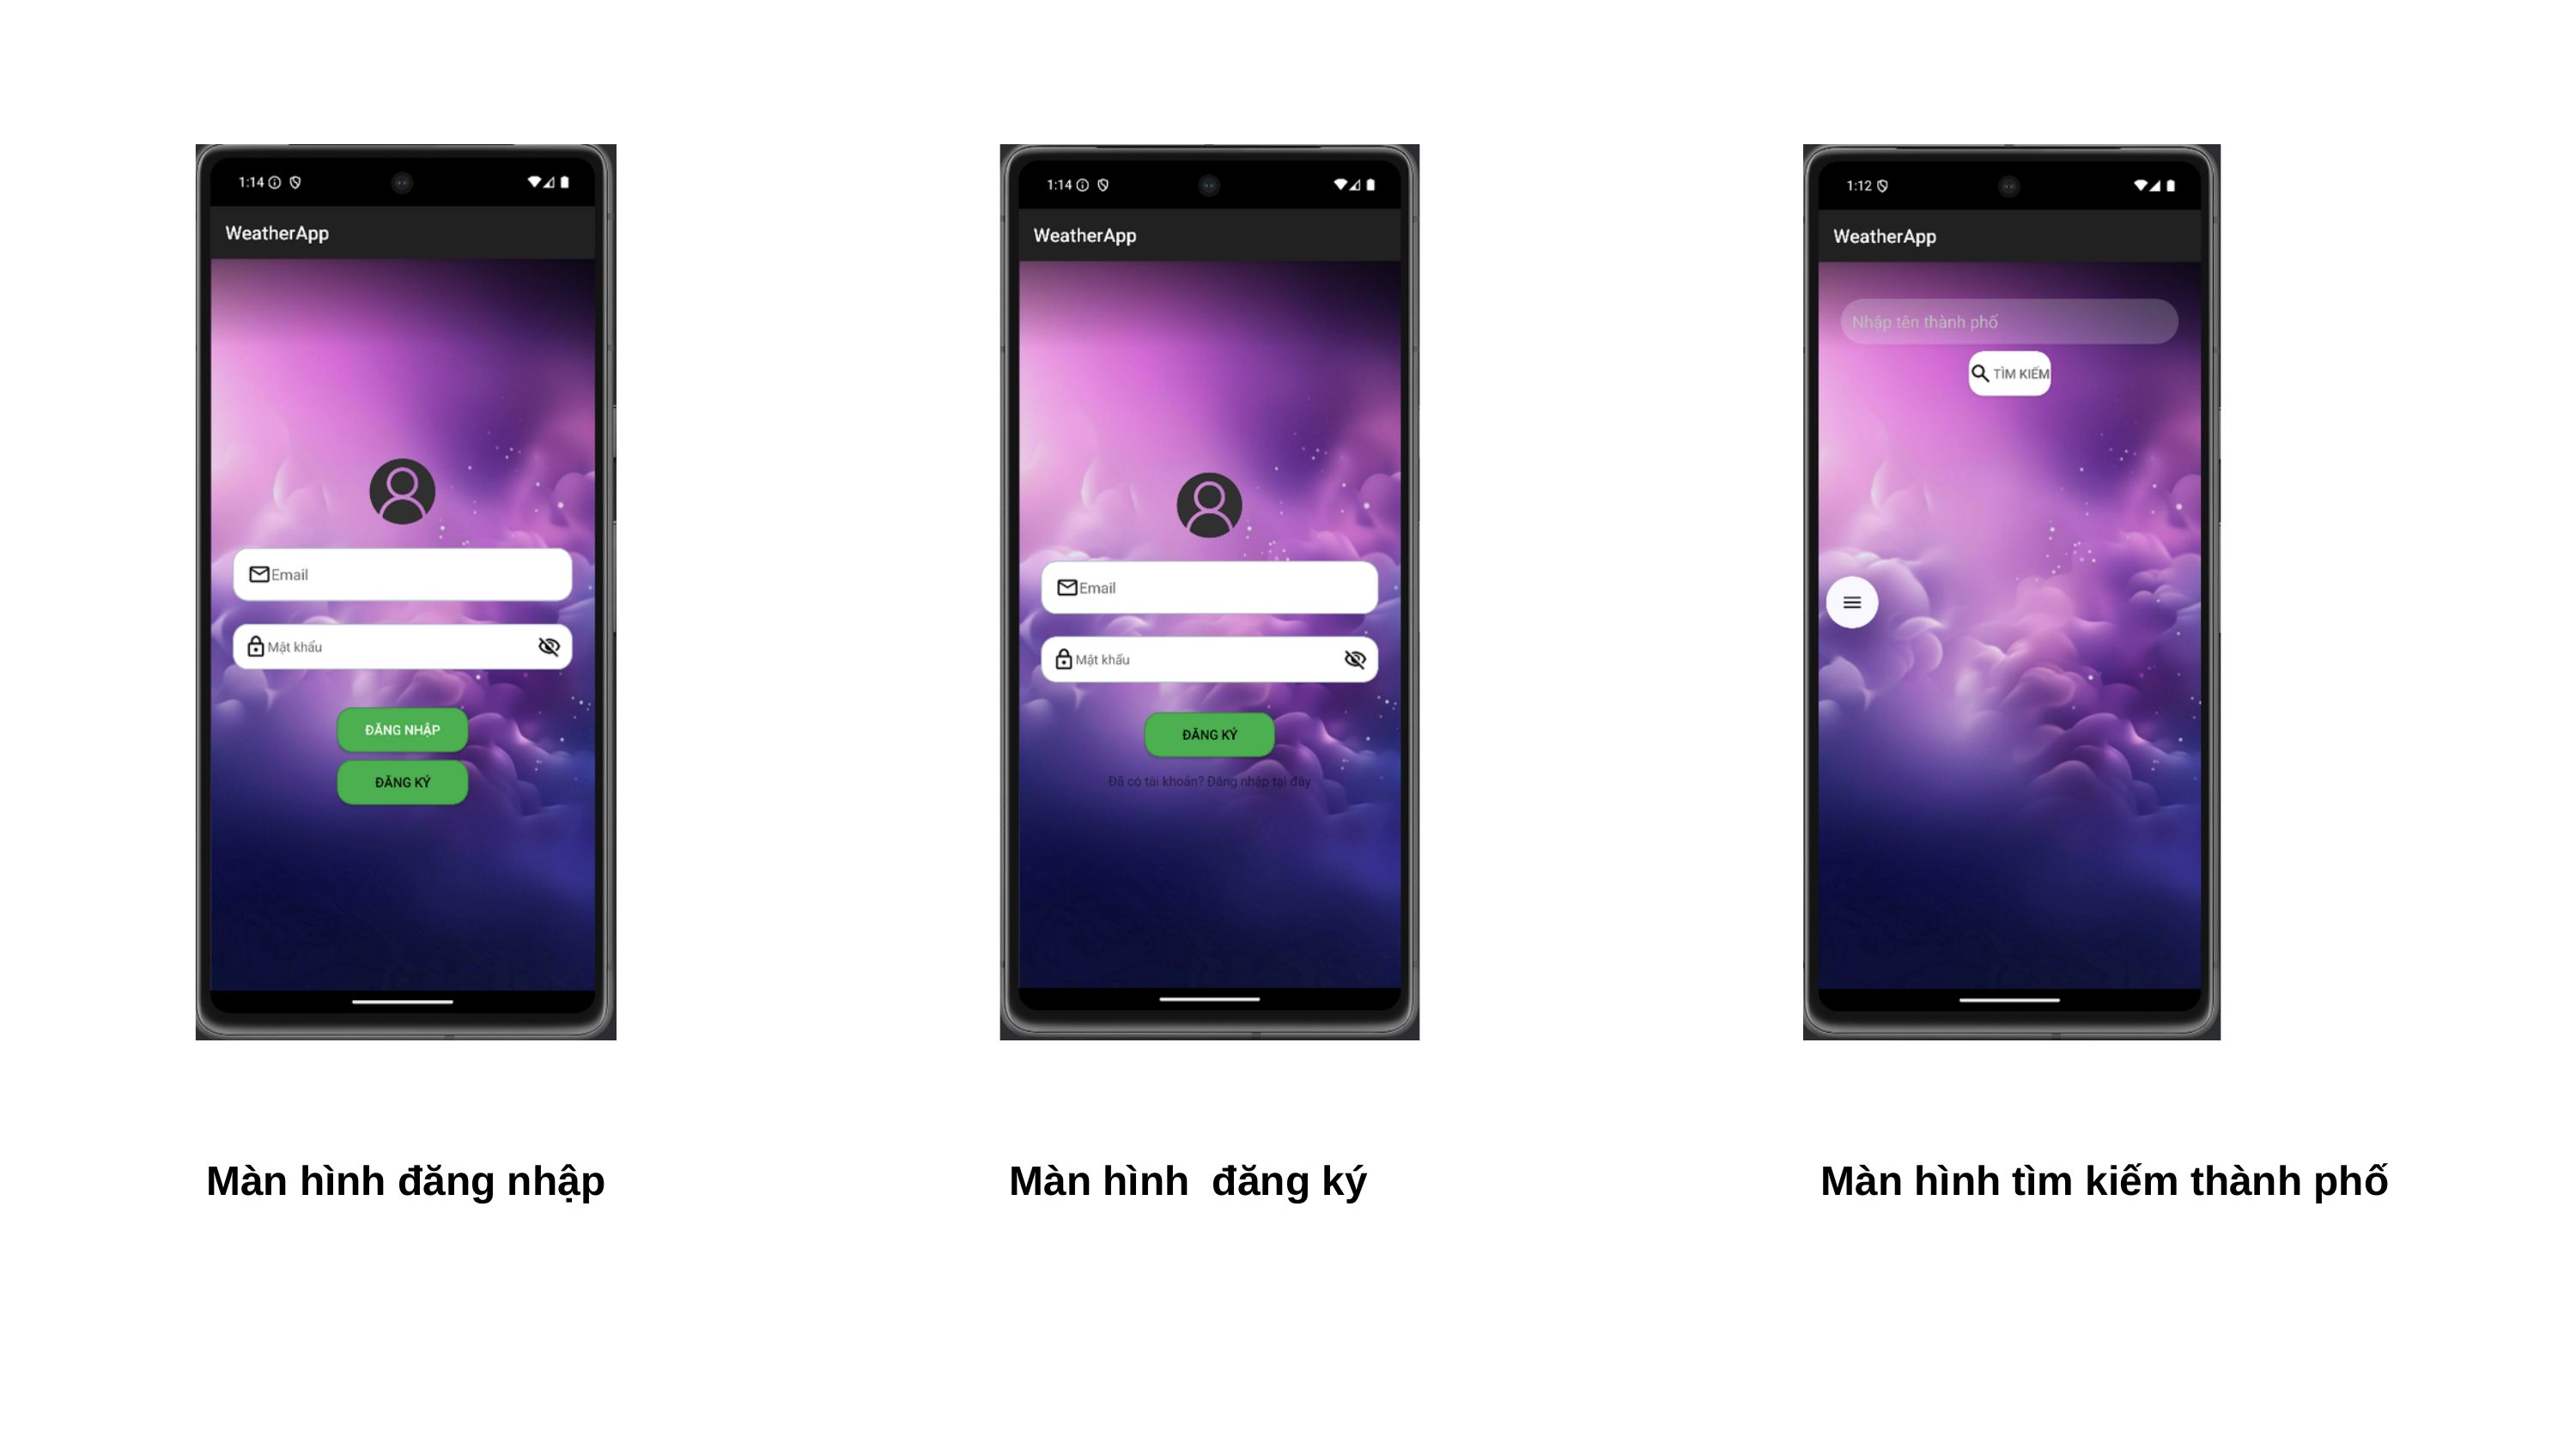

Màn hình đăng nhập
Màn hình  đăng ký
Màn hình tìm kiếm thành phố